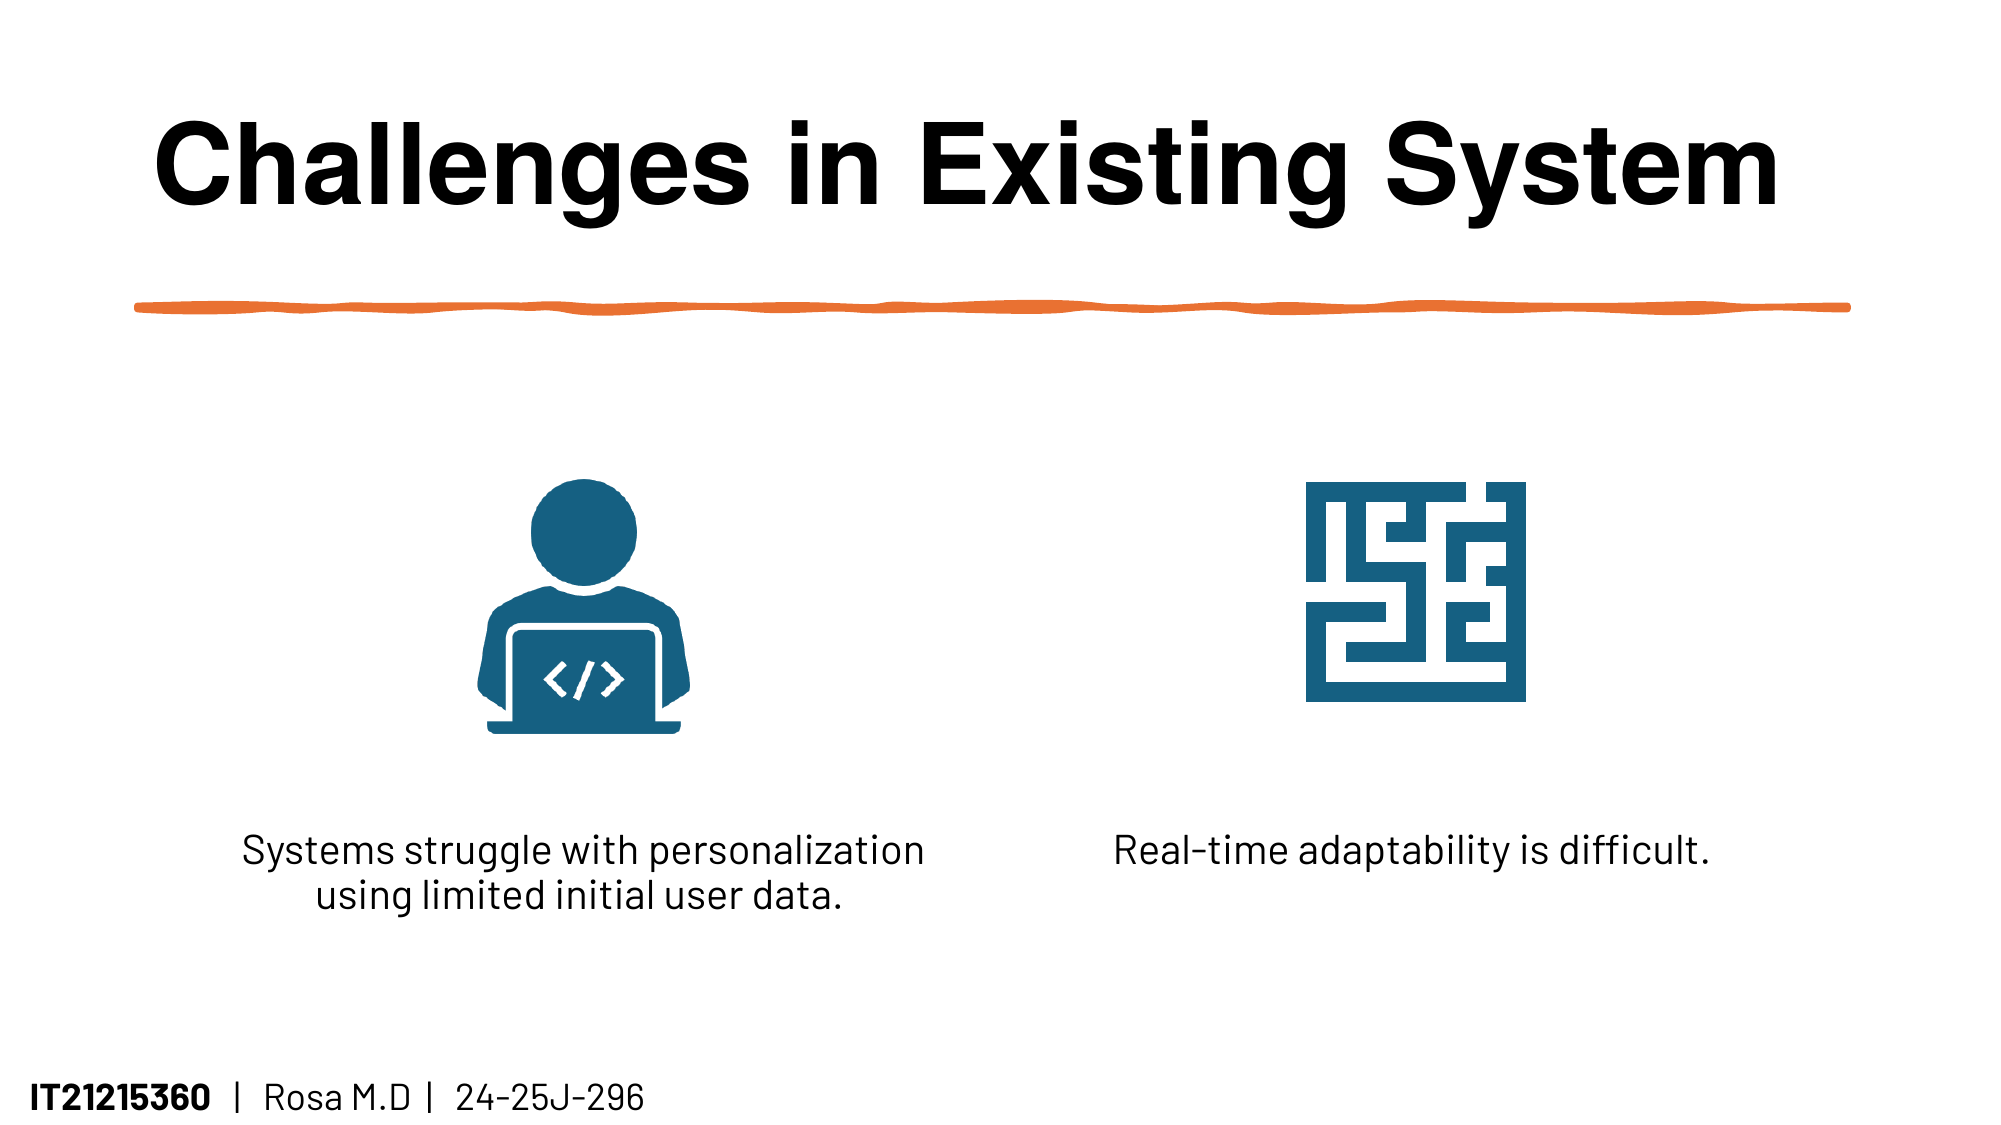

# Challenges in Existing System

Systems struggle with personalization using limited initial user data.
Real-time adaptability is difficult.
IT21215360   |   Rosa M.D  |   24-25J-296